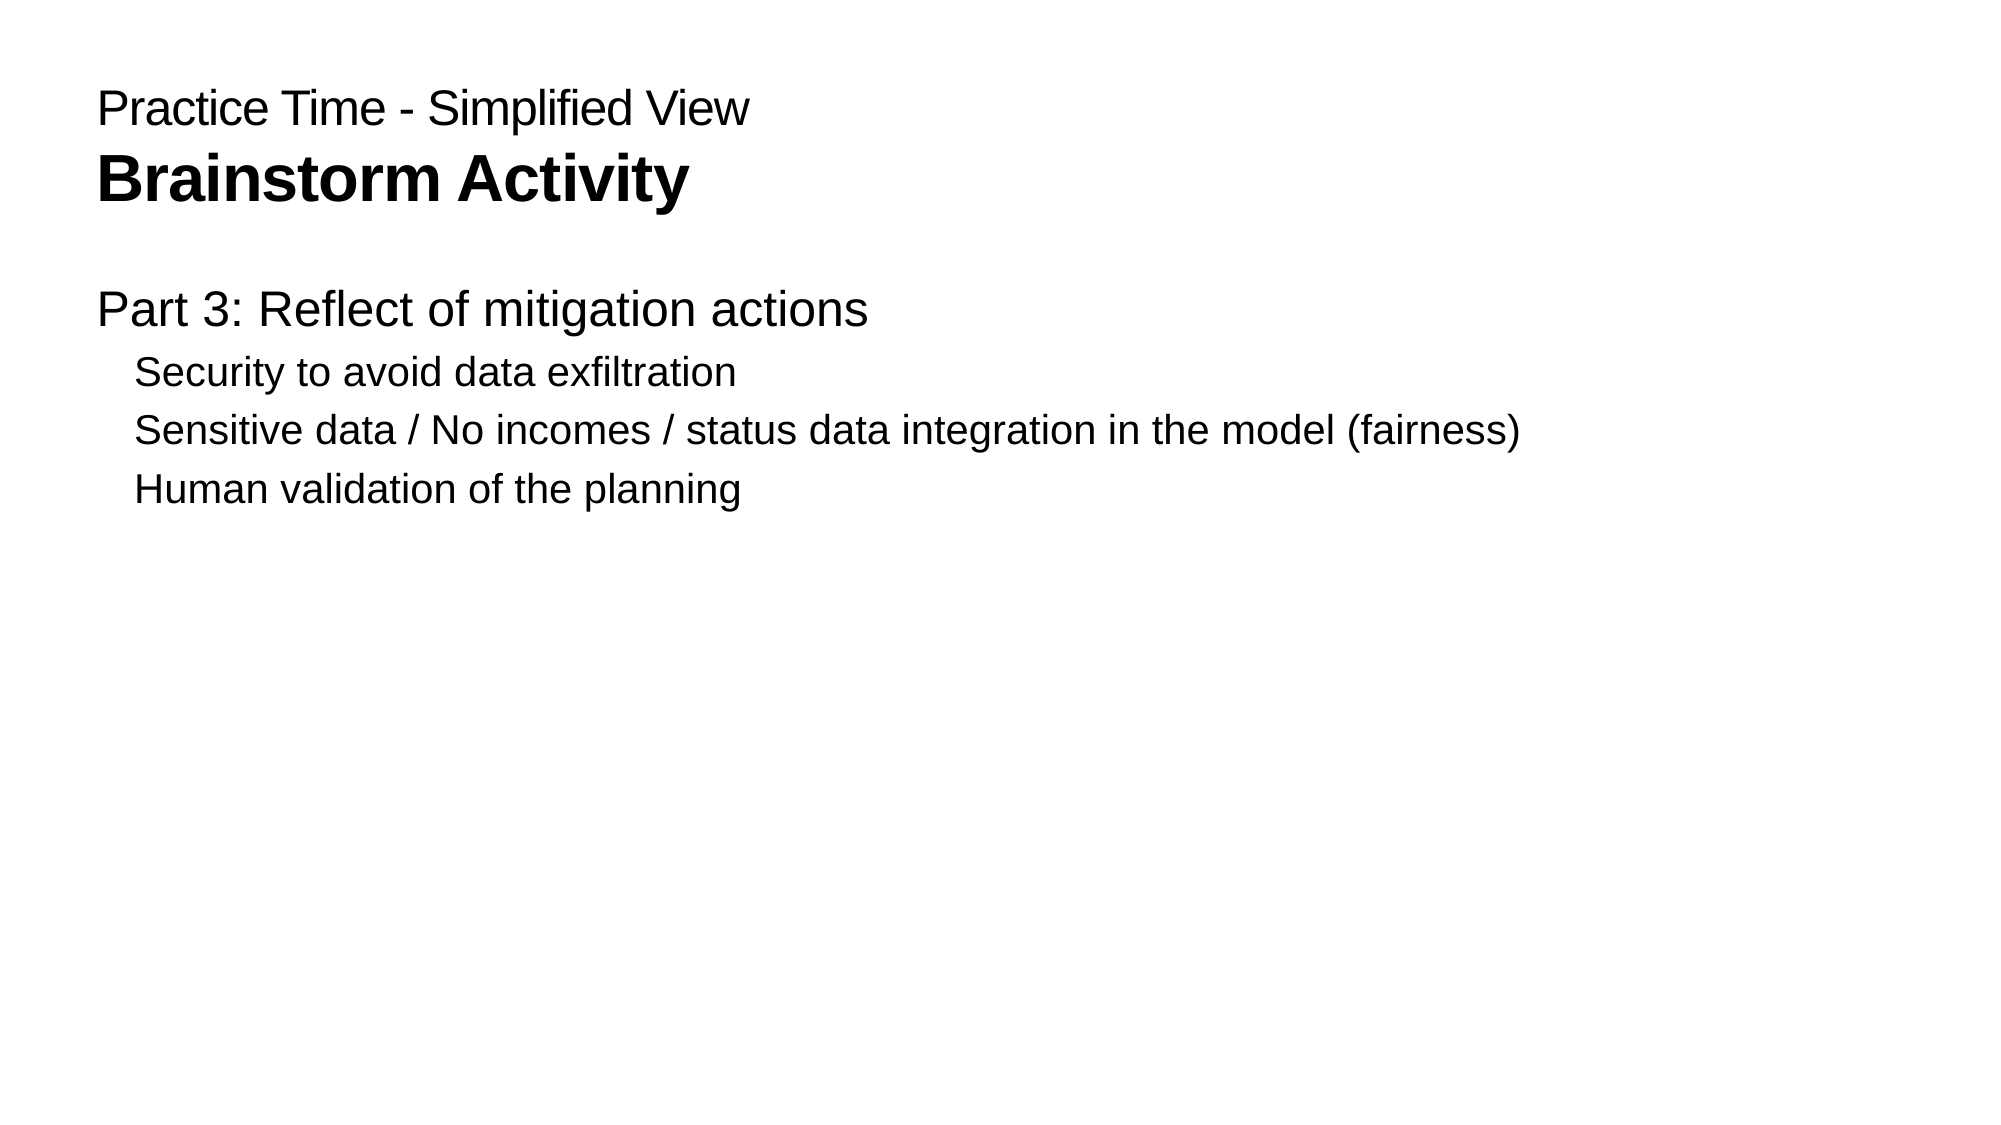

# Practice Time - Simplified View Brainstorm Activity
Part 3: Reflect of mitigation actions
Security to avoid data exfiltration
Sensitive data / No incomes / status data integration in the model (fairness)
Human validation of the planning